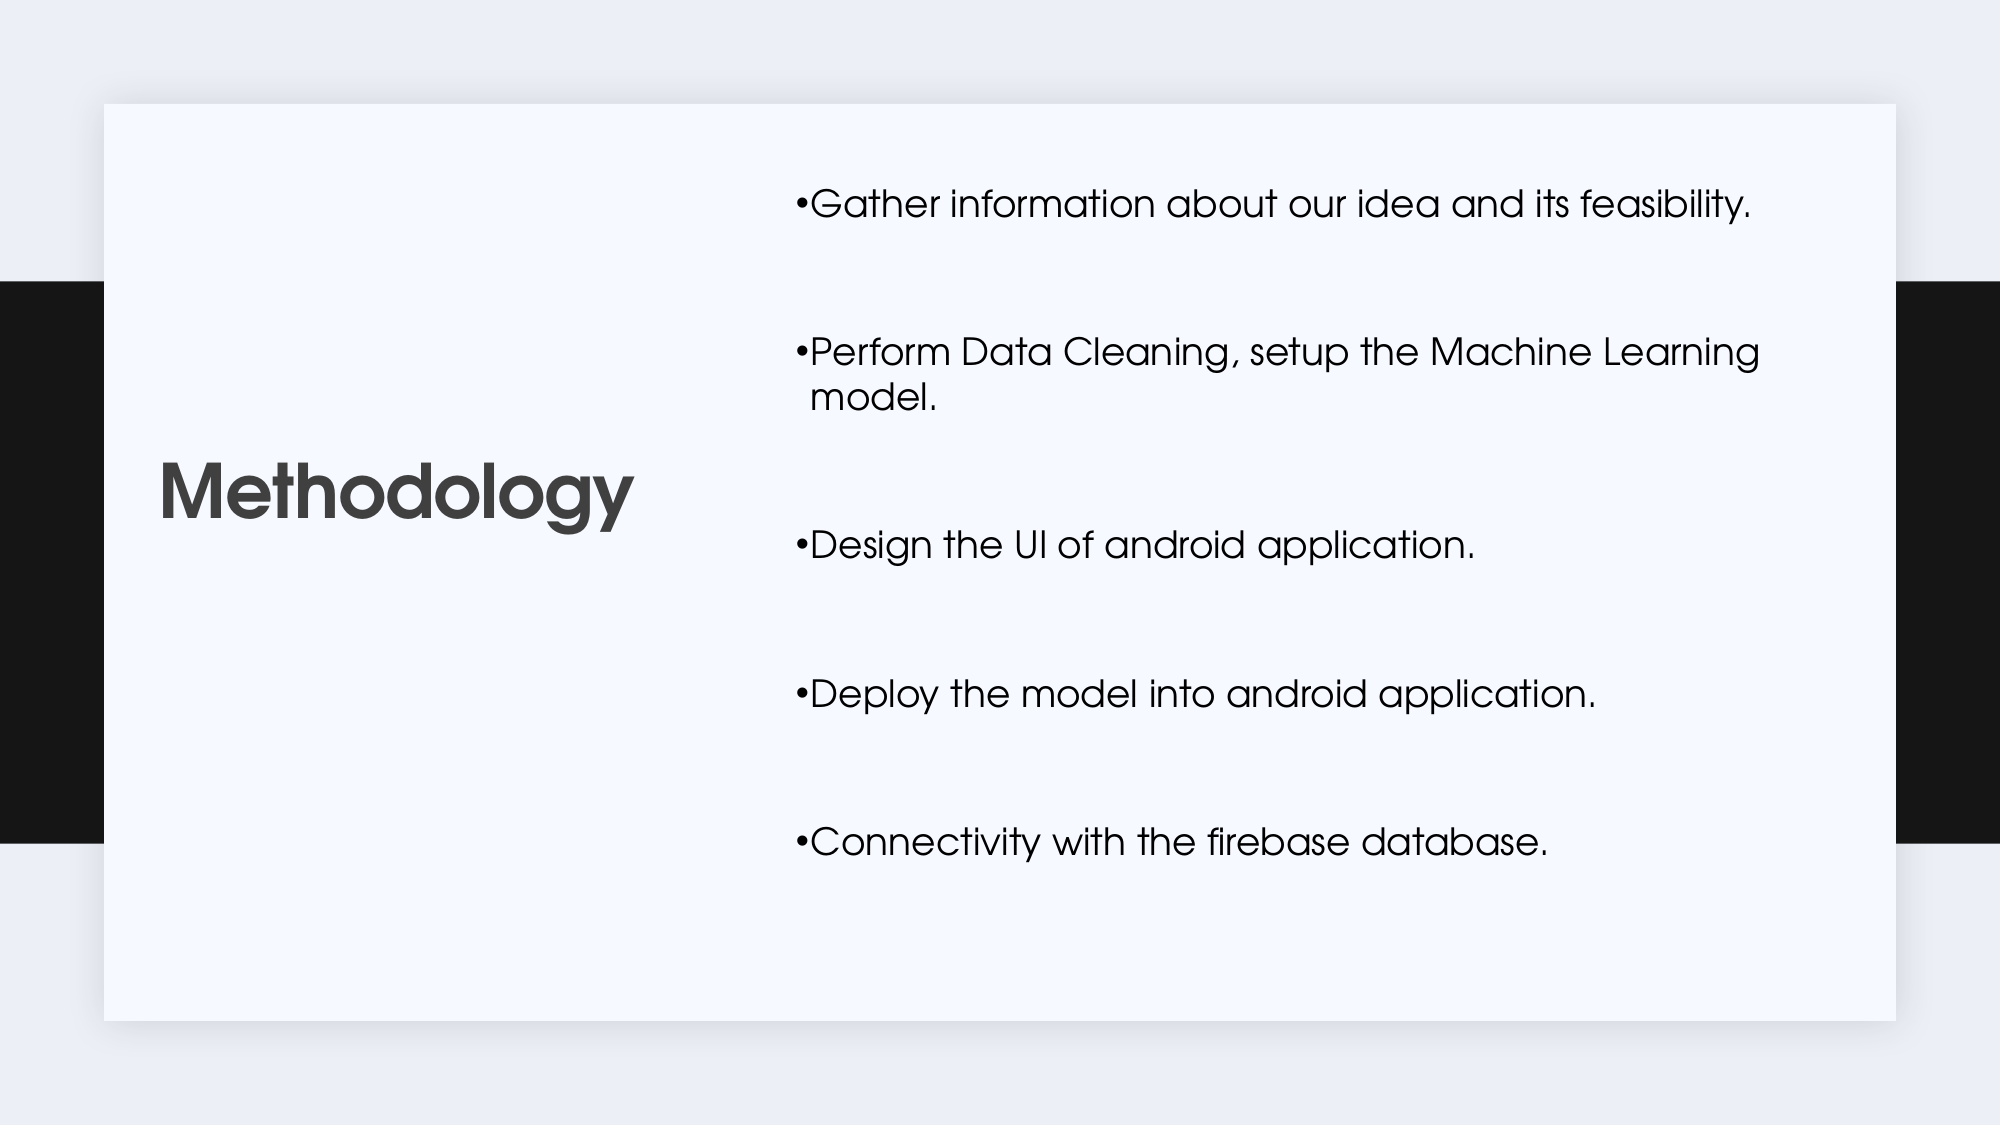

Gather information about our idea and its feasibility.​

Perform Data Cleaning, setup the Machine Learning model.​

Design the UI of android application​.

Deploy the model into android application.​

Connectivity with the firebase database.​
​
# Methodology